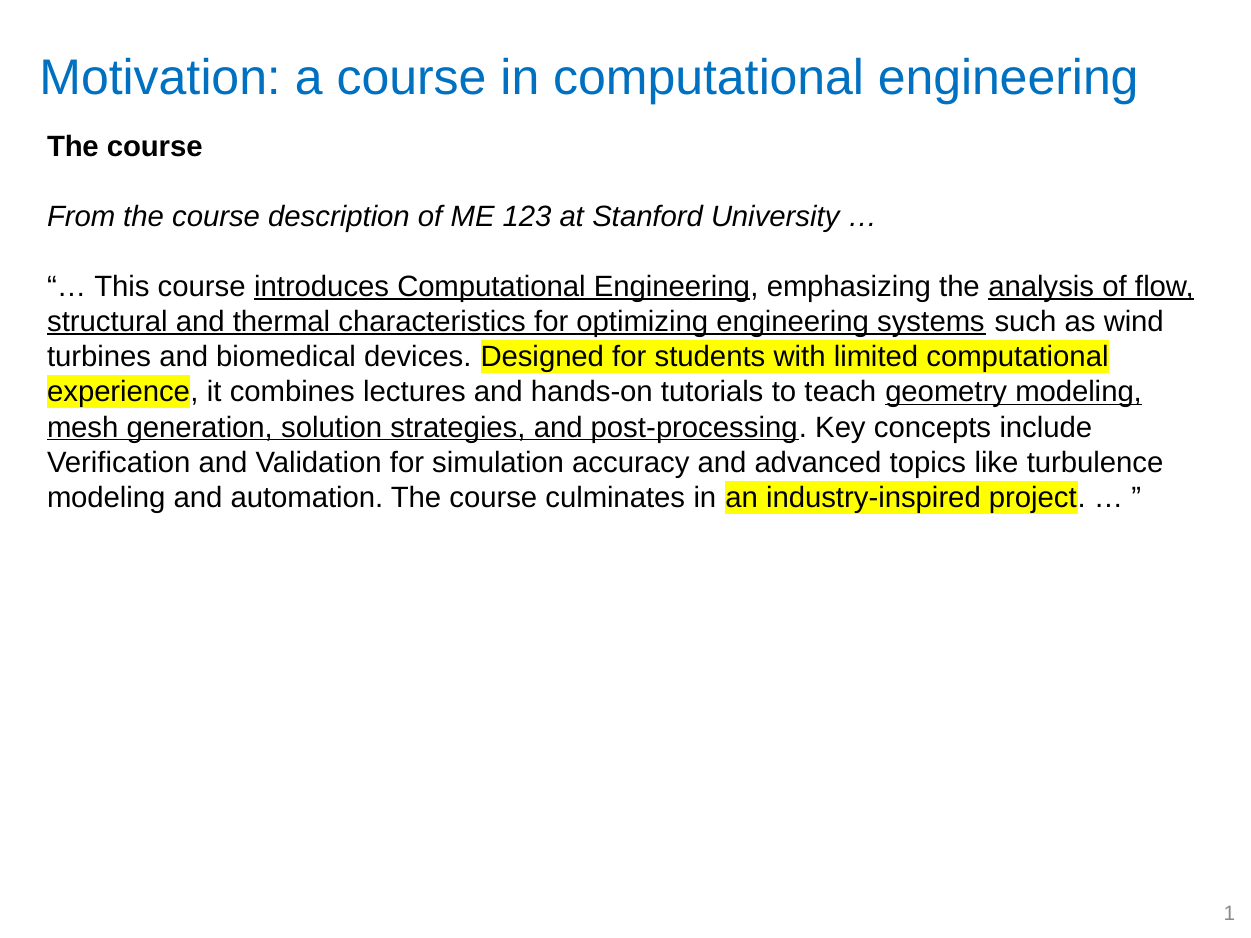

# Motivation: a course in computational engineering
The course

From the course description of ME 123 at Stanford University …

“… This course introduces Computational Engineering, emphasizing the analysis of flow, structural and thermal characteristics for optimizing engineering systems such as wind turbines and biomedical devices. Designed for students with limited computational experience, it combines lectures and hands-on tutorials to teach geometry modeling, mesh generation, solution strategies, and post-processing. Key concepts include Verification and Validation for simulation accuracy and advanced topics like turbulence modeling and automation. The course culminates in an industry-inspired project. … ”
	1